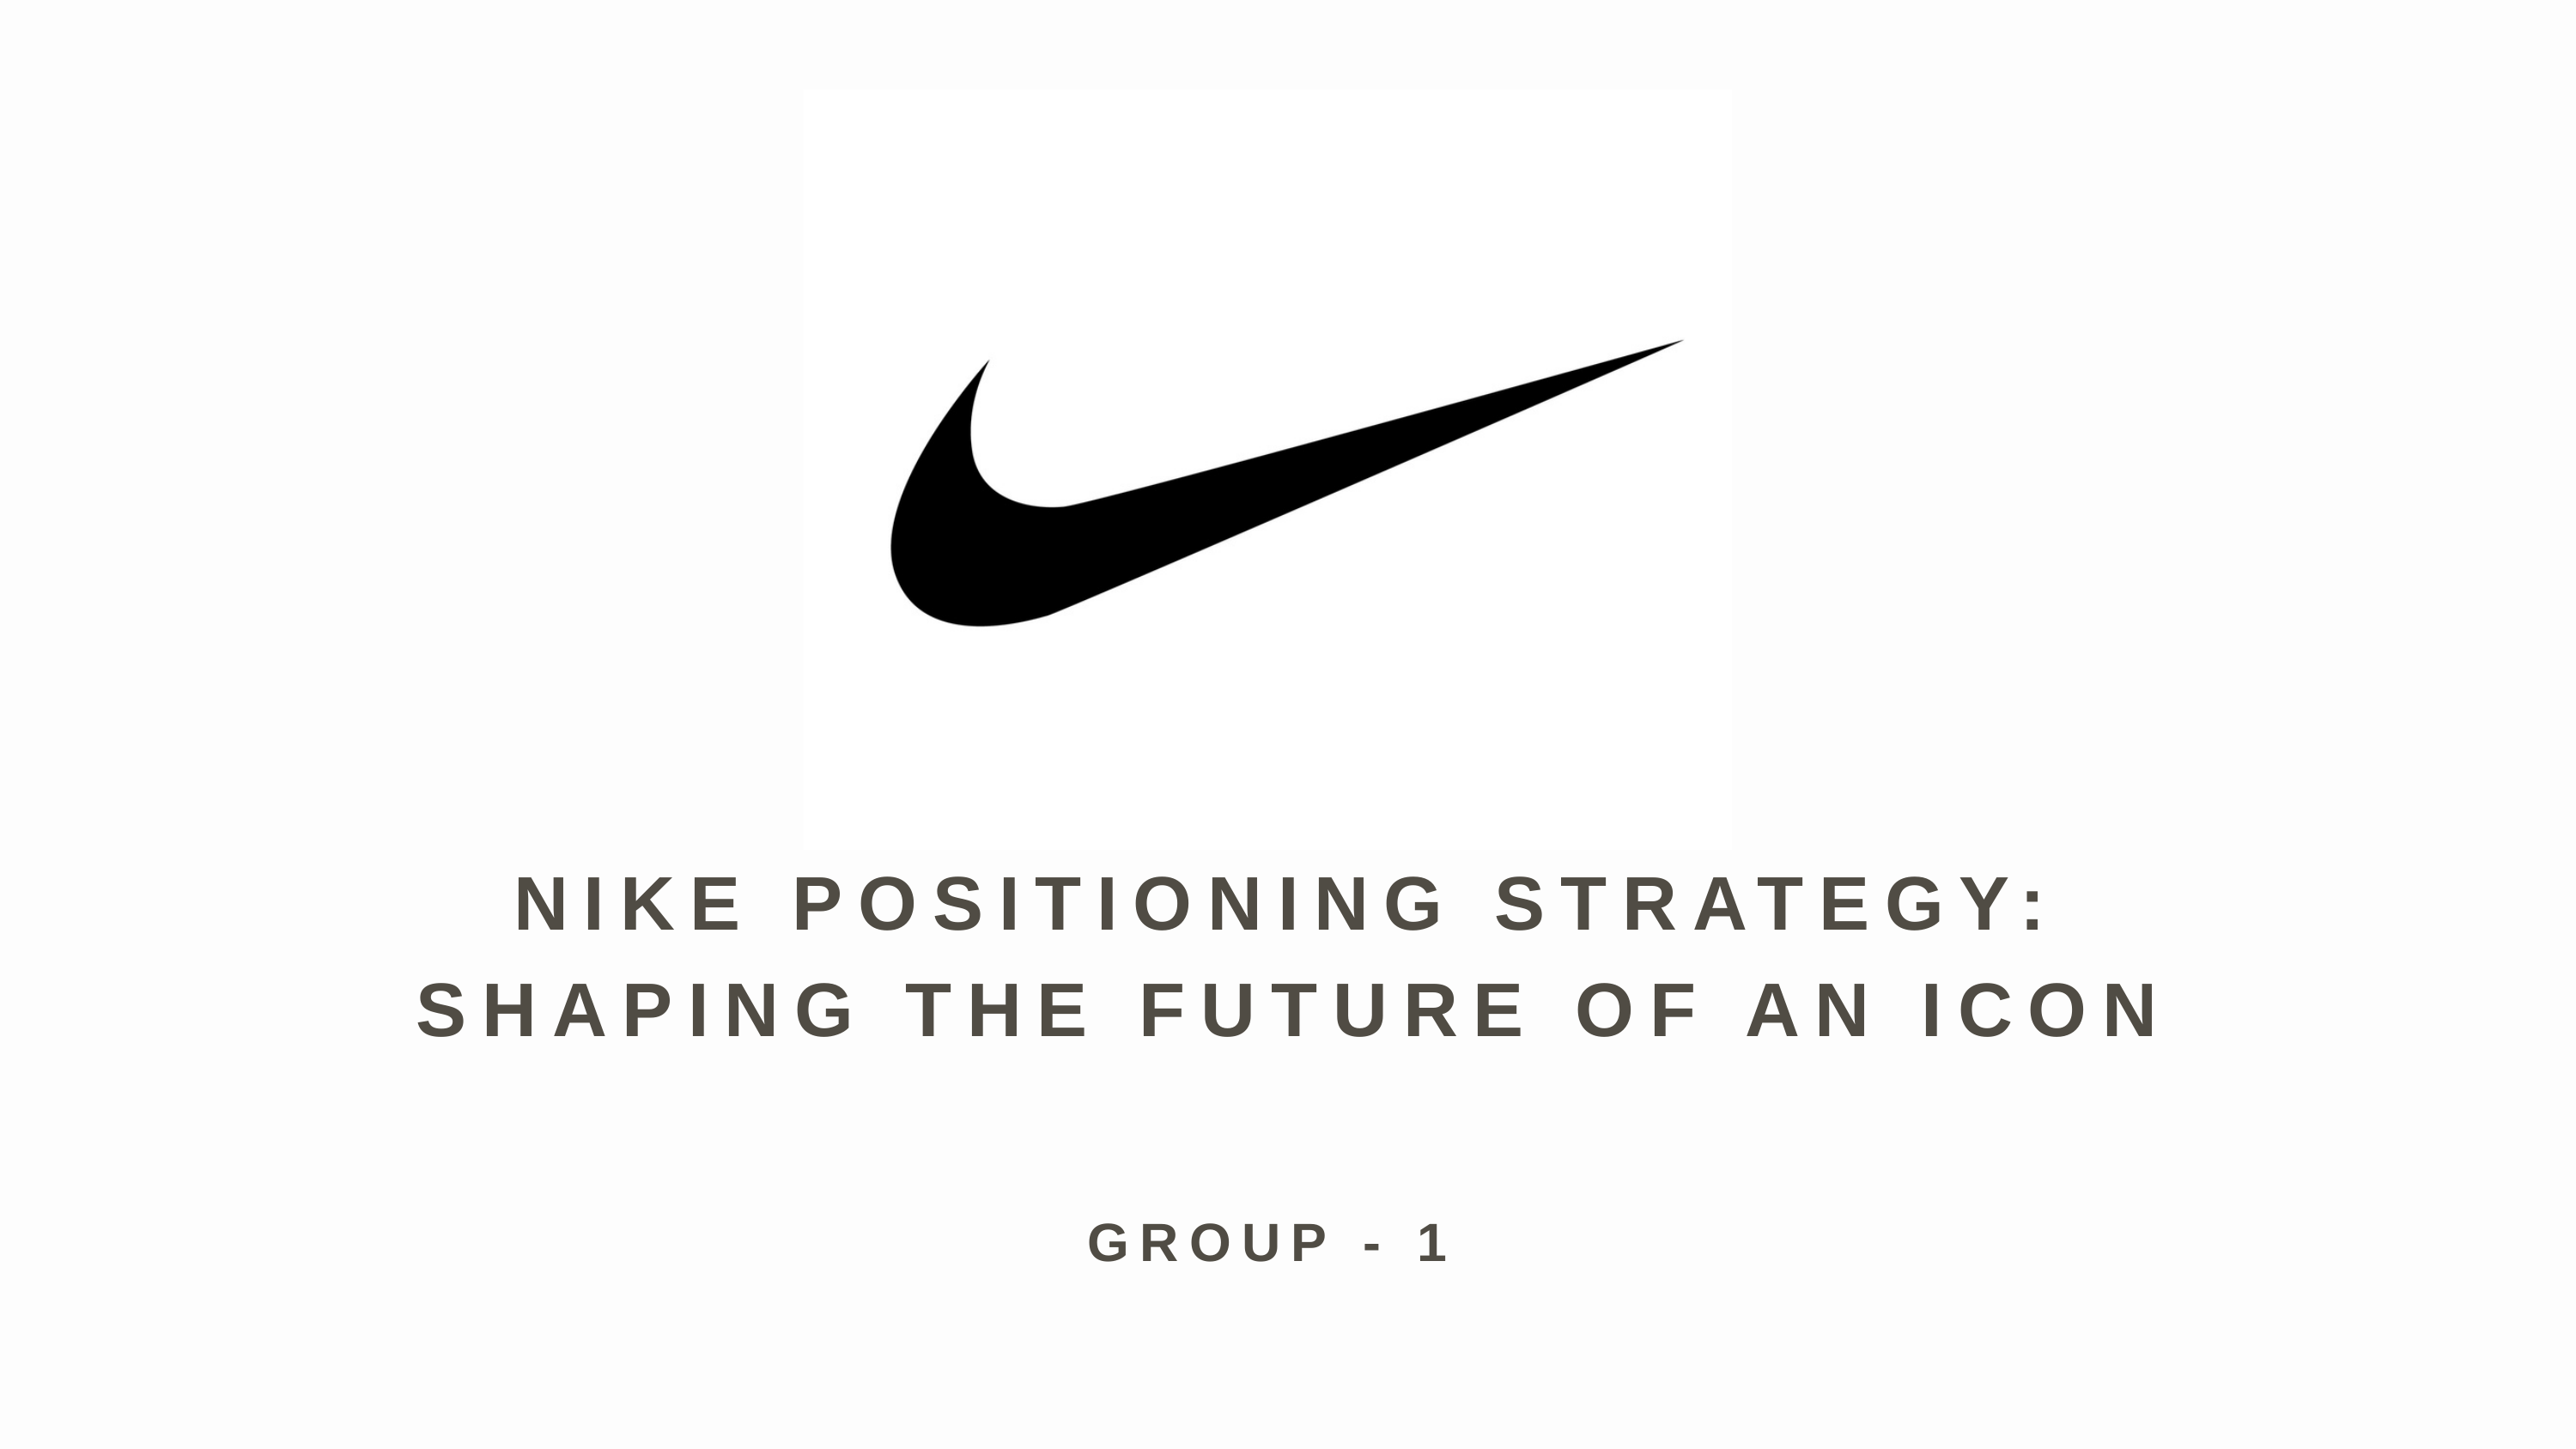

NIKE POSITIONING STRATEGY: SHAPING THE FUTURE OF AN ICON
GROUP - 1